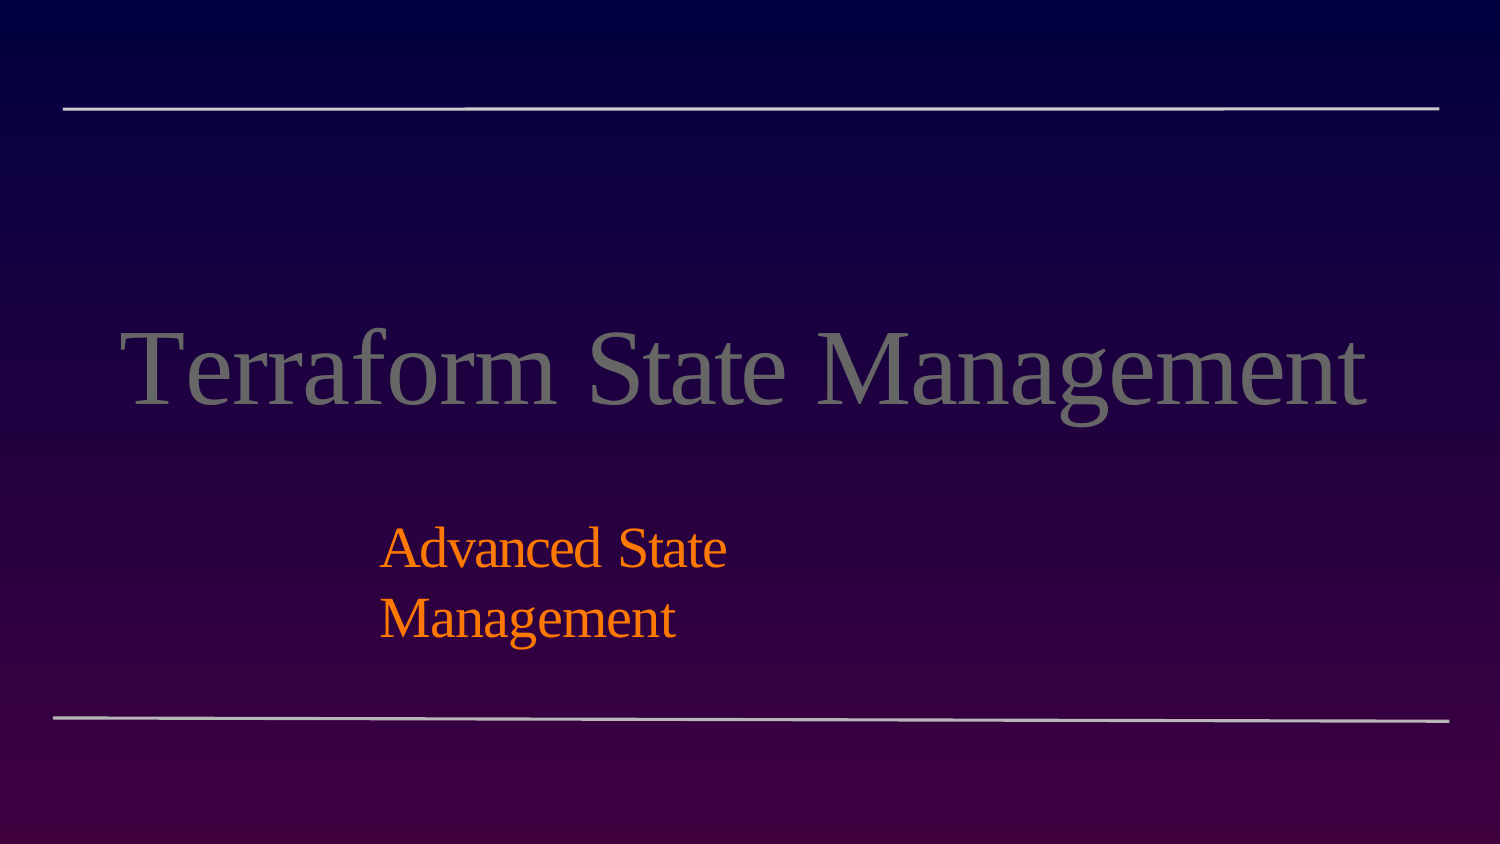

# Terraform State Management
Advanced State Management